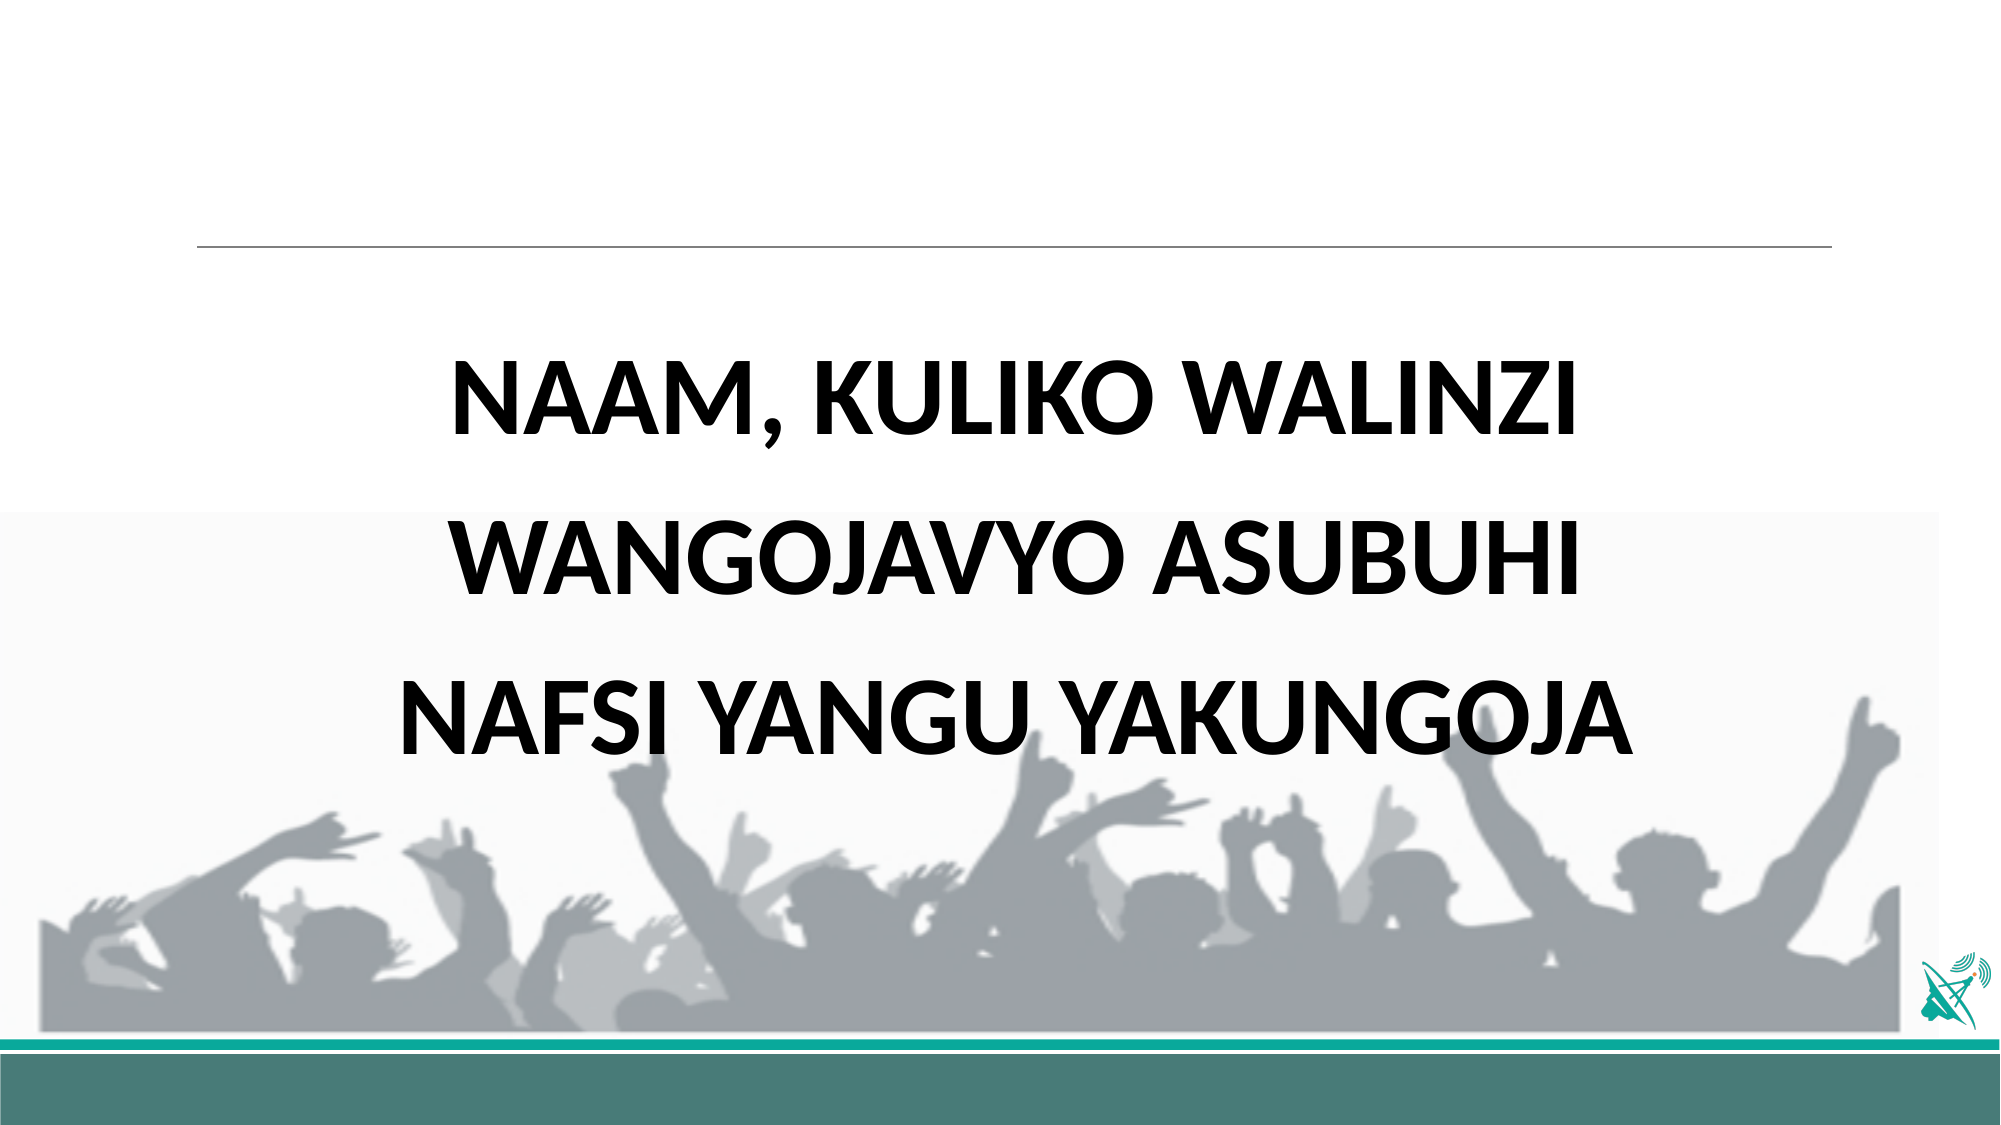

NAAM, KULIKO WALINZI
WANGOJAVYO ASUBUHI
NAFSI YANGU YAKUNGOJA